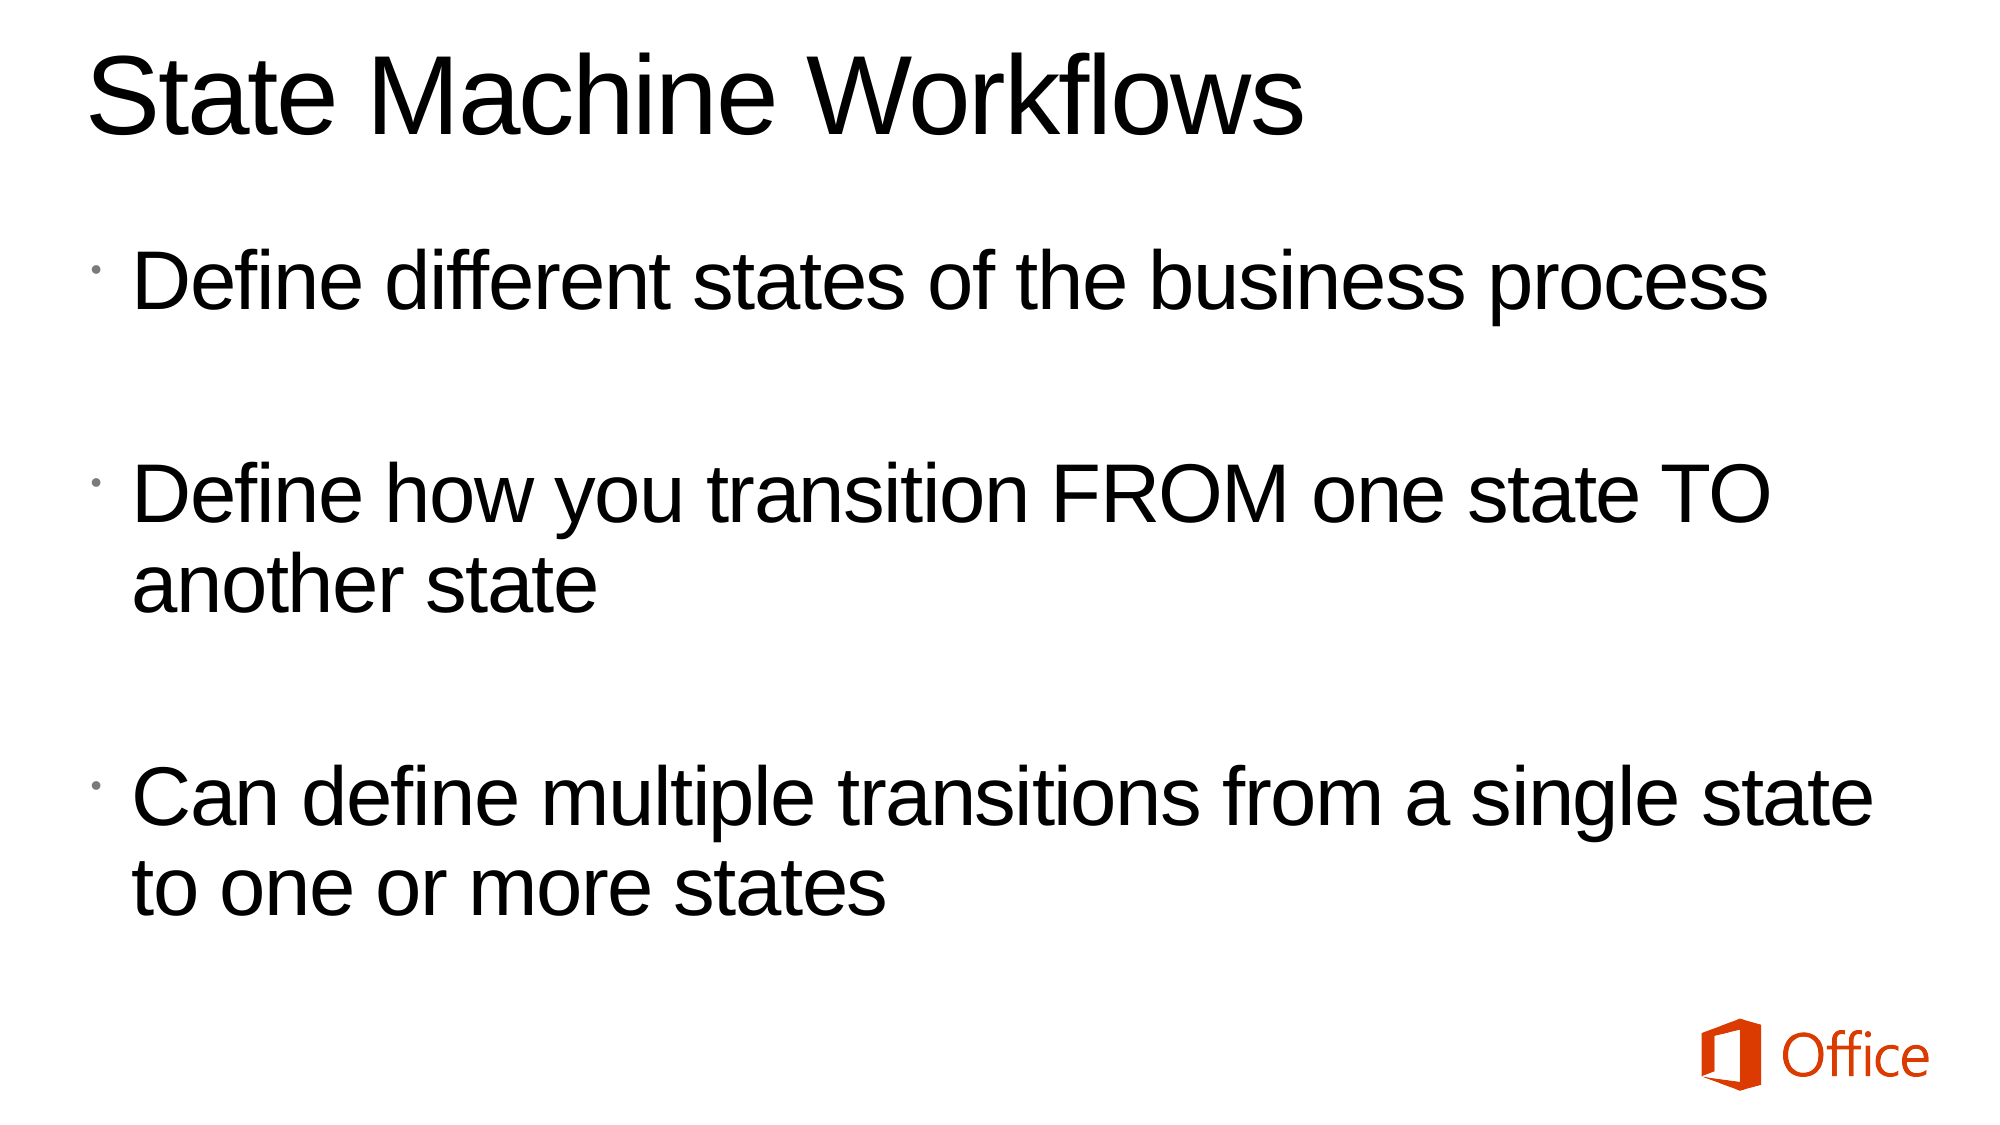

# State Machine Workflows
Define different states of the business process

Define how you transition FROM one state TO another state

Can define multiple transitions from a single state to one or more states